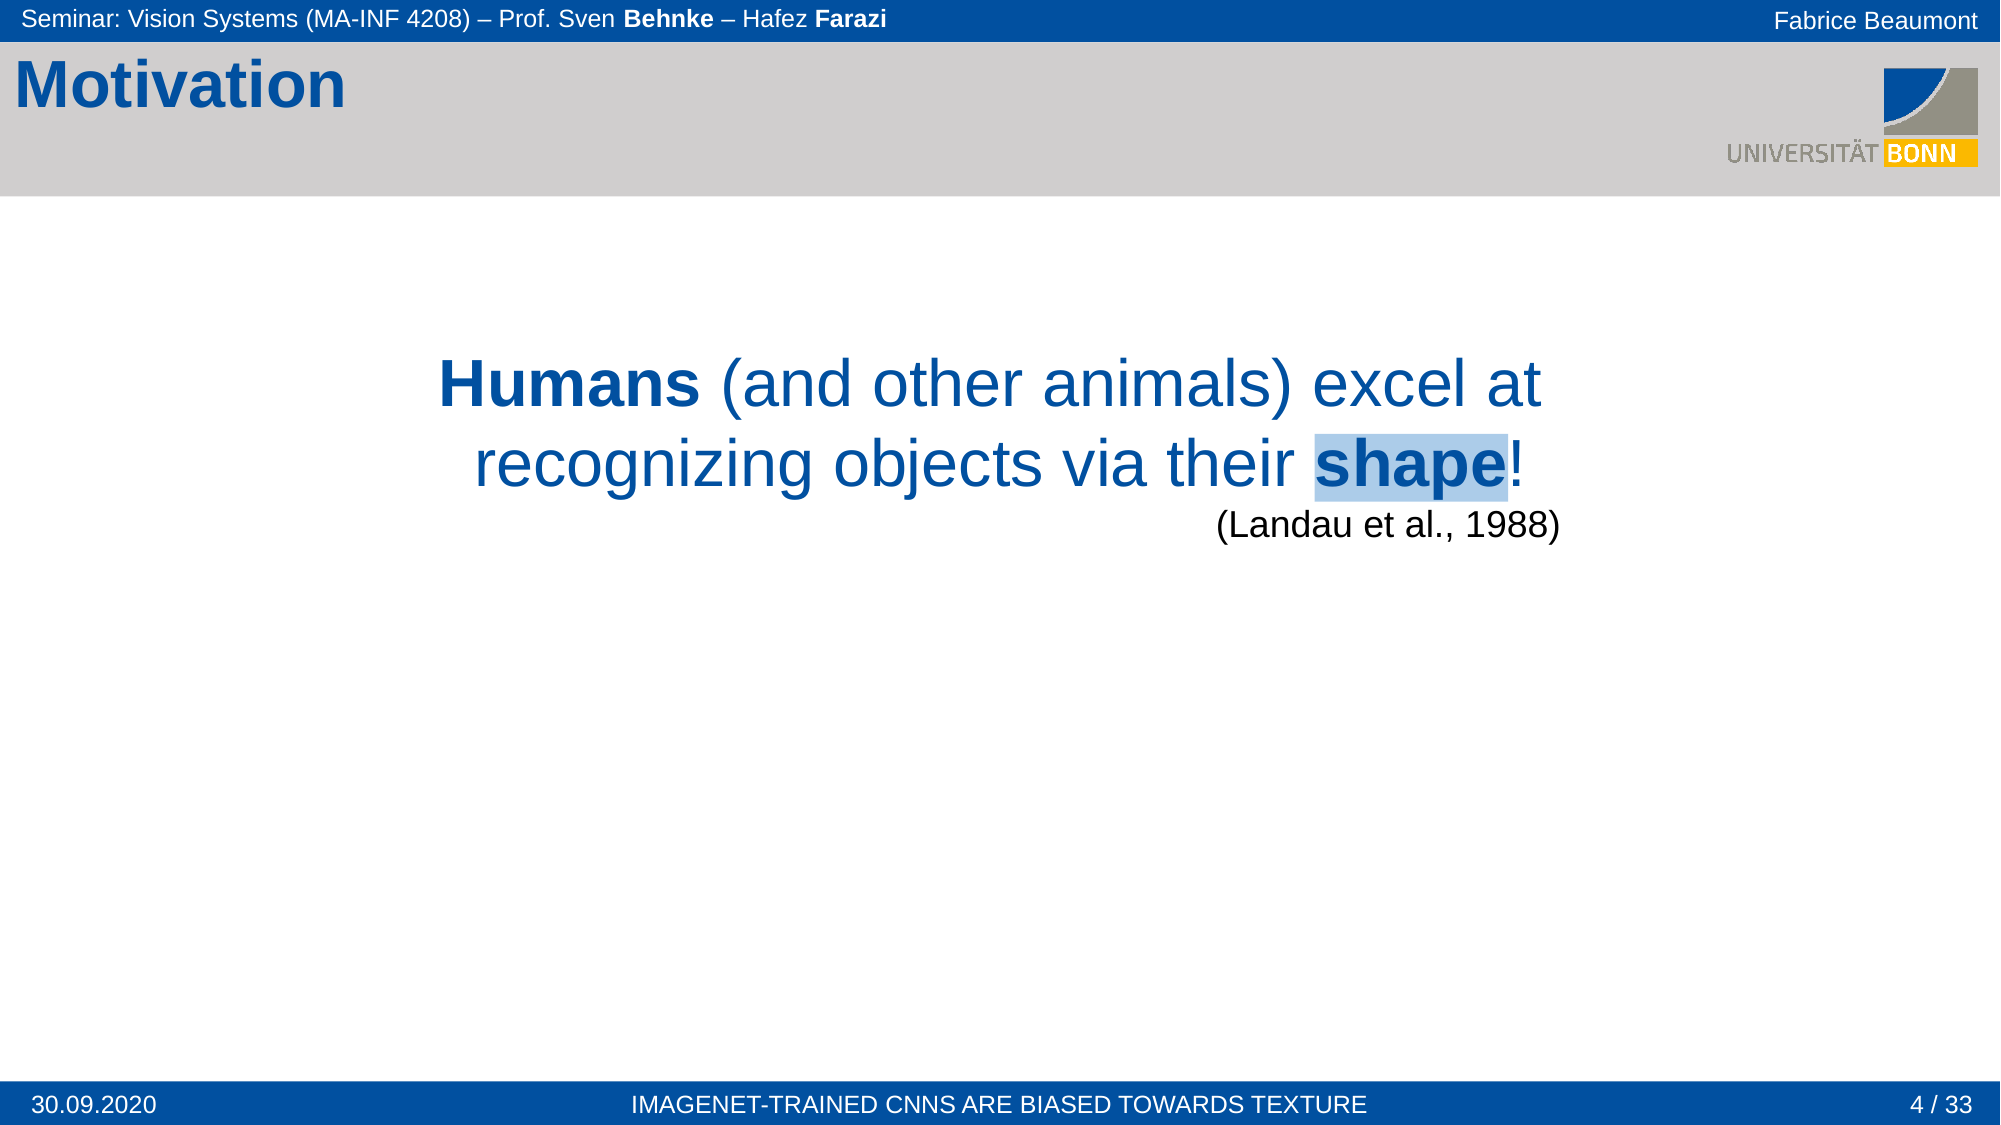

Motivation
Humans (and other animals) excel at
recognizing objects via their shape!
(Landau et al., 1988)

4 / 33